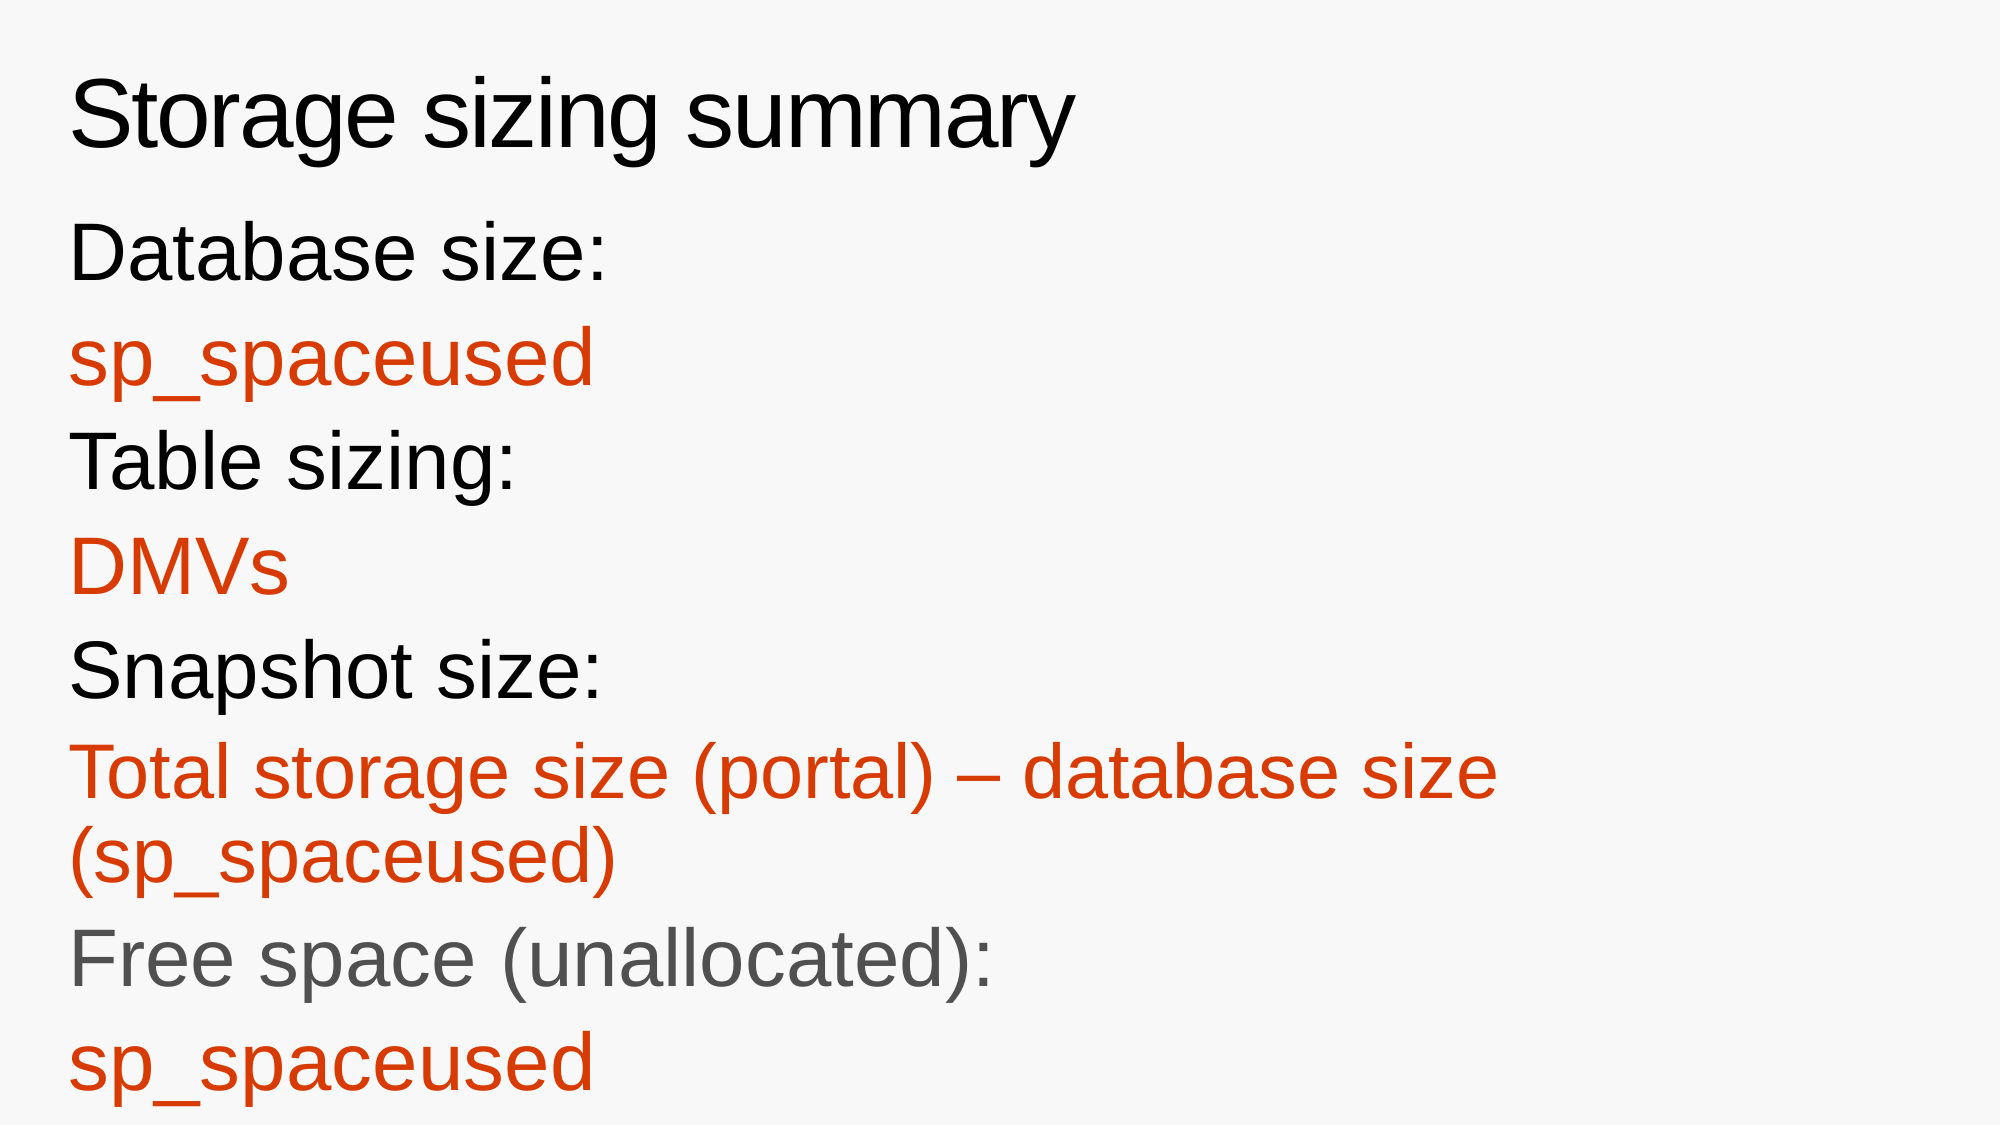

# Storage sizing summary
Database size:
sp_spaceused
Table sizing:
DMVs
Snapshot size:
Total storage size (portal) – database size (sp_spaceused)
Free space (unallocated):
sp_spaceused